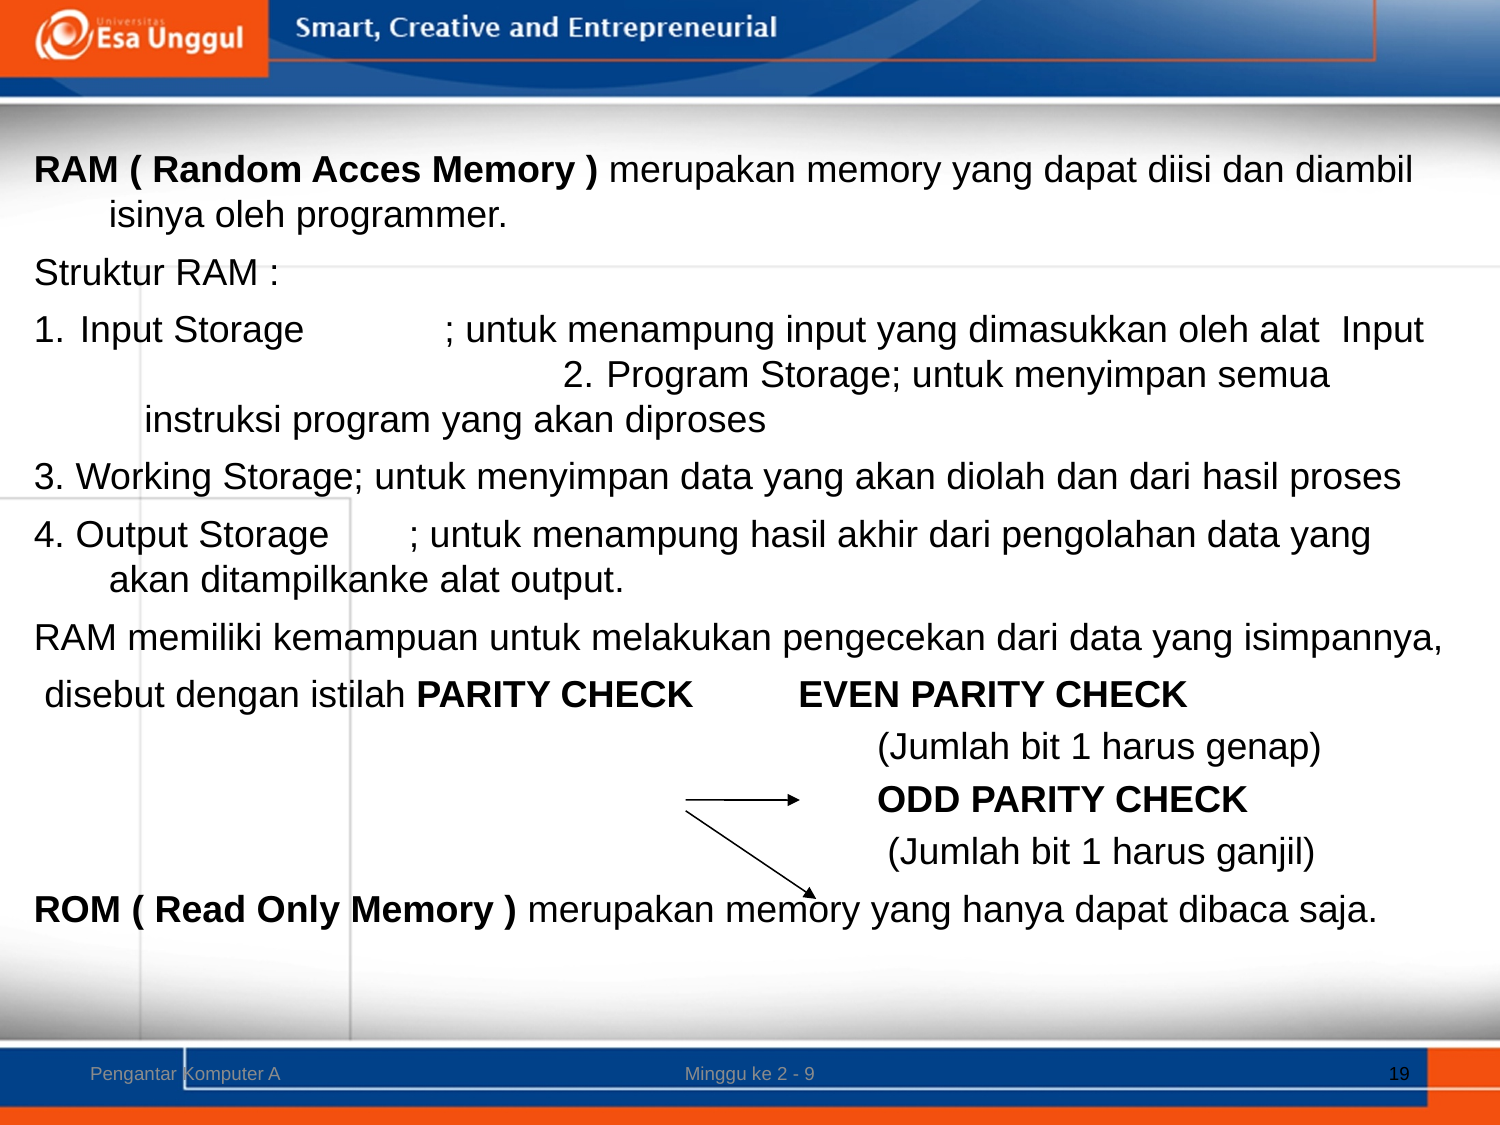

RAM ( Random Acces Memory ) merupakan memory yang dapat diisi dan diambil isinya oleh programmer.
Struktur RAM :
 Input Storage	; untuk menampung input yang dimasukkan oleh alat  Input                                           2. Program Storage; untuk menyimpan semua instruksi program yang akan diproses
3. Working Storage; untuk menyimpan data yang akan diolah dan dari hasil proses
4. Output Storage	; untuk menampung hasil akhir dari pengolahan data yang akan ditampilkanke alat output.
RAM memiliki kemampuan untuk melakukan pengecekan dari data yang isimpannya,
 disebut dengan istilah PARITY CHECK          EVEN PARITY CHECK
					                (Jumlah bit 1 harus genap)
					                ODD PARITY CHECK
					                 (Jumlah bit 1 harus ganjil)
ROM ( Read Only Memory ) merupakan memory yang hanya dapat dibaca saja.

Pengantar Komputer A
Minggu ke 2 - 9
19